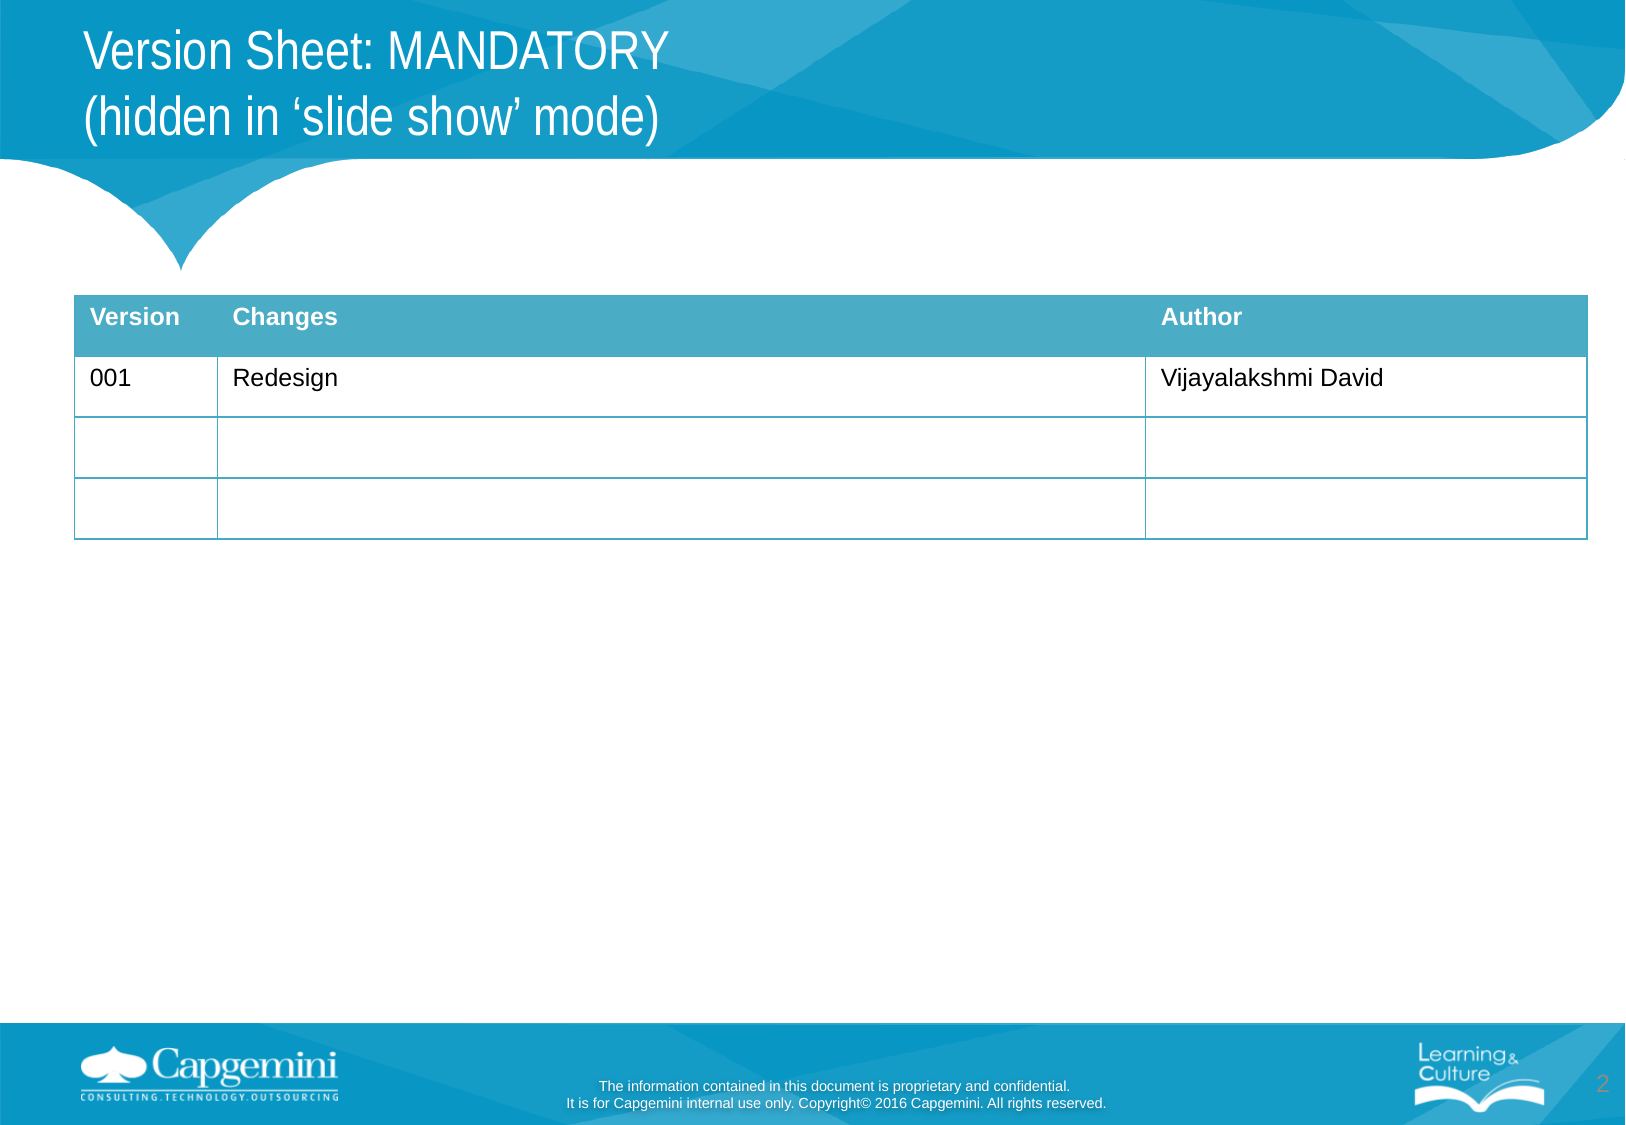

# Version Sheet: MANDATORY (hidden in ‘slide show’ mode)
| Version | Changes | Author |
| --- | --- | --- |
| 001 | Redesign | Vijayalakshmi David |
|  |  |  |
|  |  |  |
2